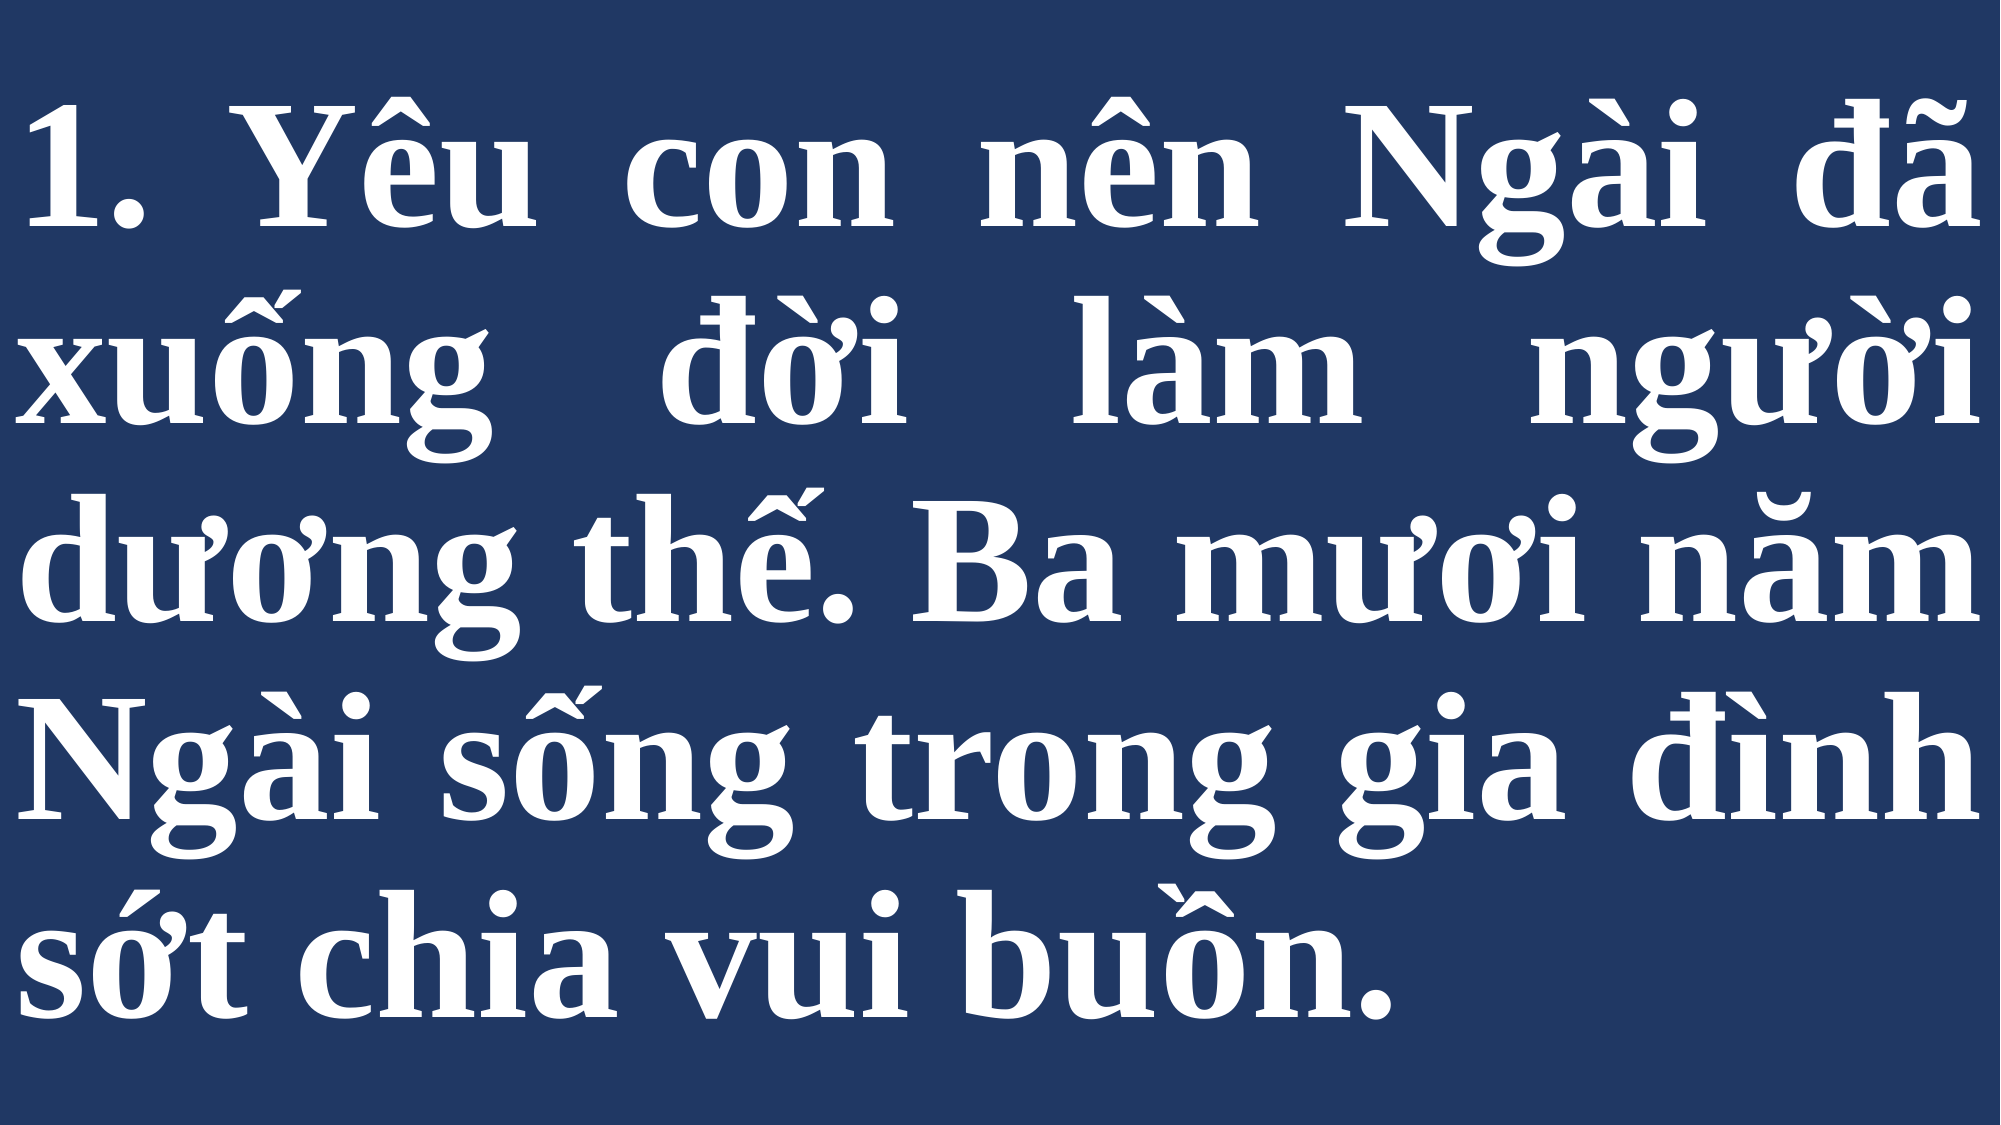

# 1. Yêu con nên Ngài đã xuống đời làm người dương thế. Ba mươi năm Ngài sống trong gia đình sớt chia vui buồn.